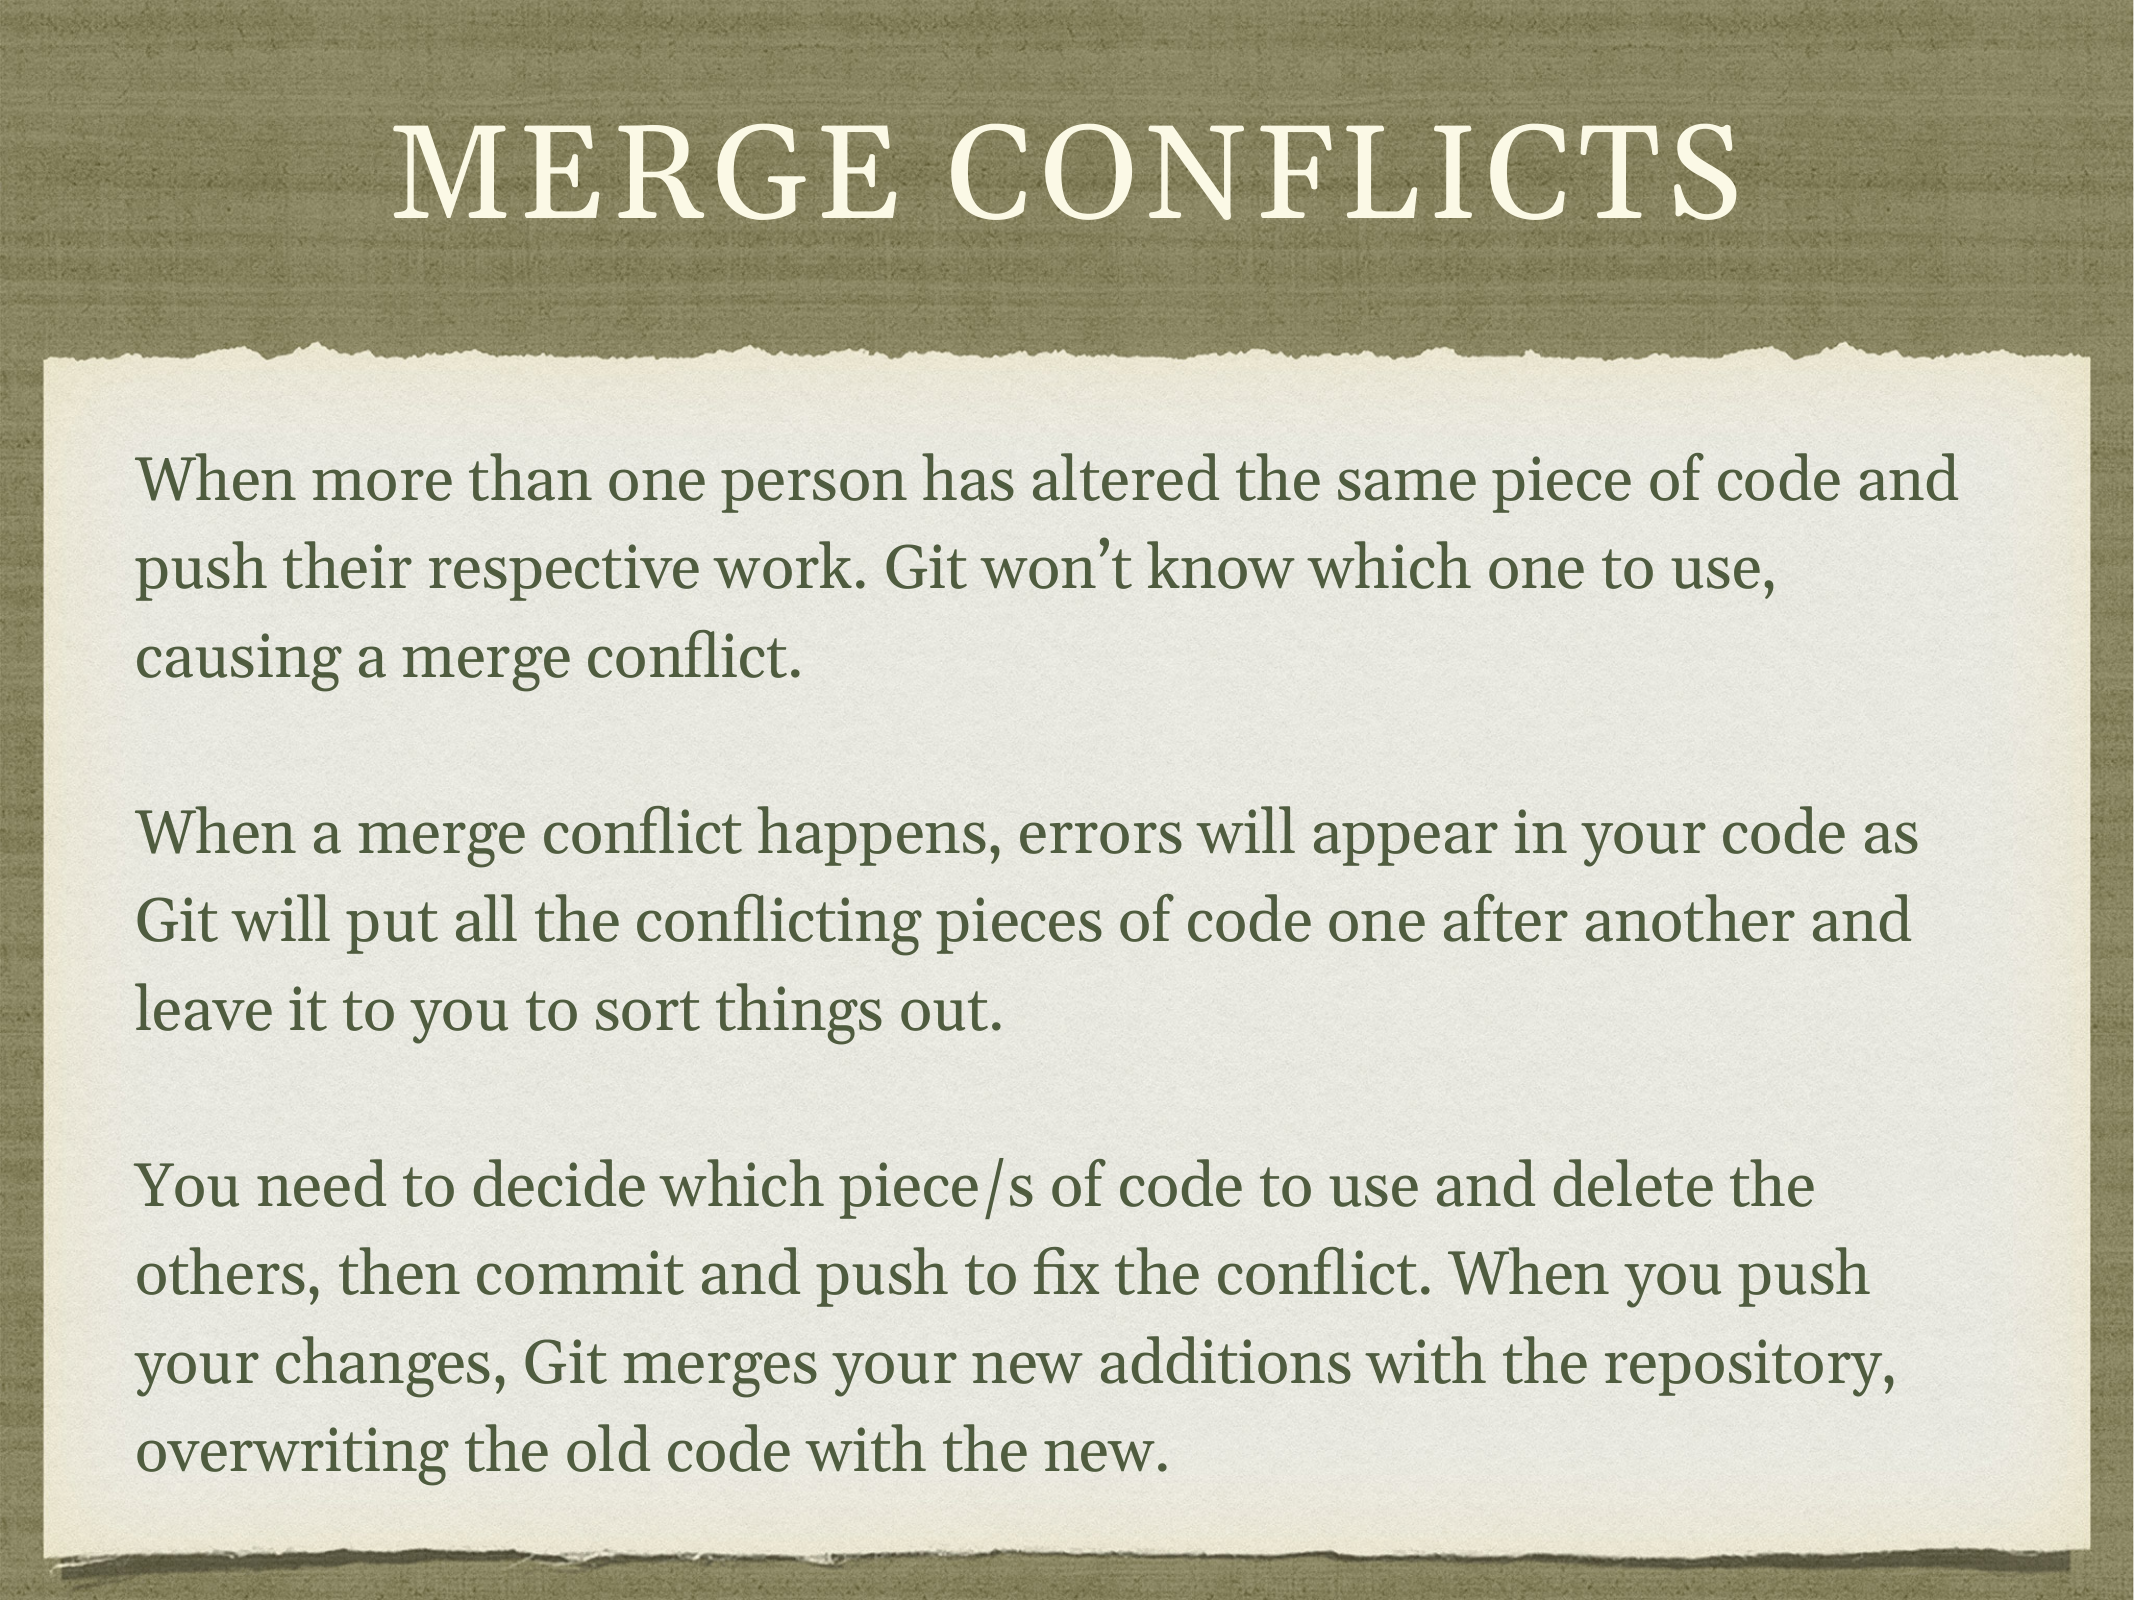

# merge conflicts
When more than one person has altered the same piece of code and push their respective work. Git won’t know which one to use, causing a merge conflict.
When a merge conflict happens, errors will appear in your code as Git will put all the conflicting pieces of code one after another and leave it to you to sort things out.
You need to decide which piece/s of code to use and delete the others, then commit and push to fix the conflict. When you push your changes, Git merges your new additions with the repository, overwriting the old code with the new.